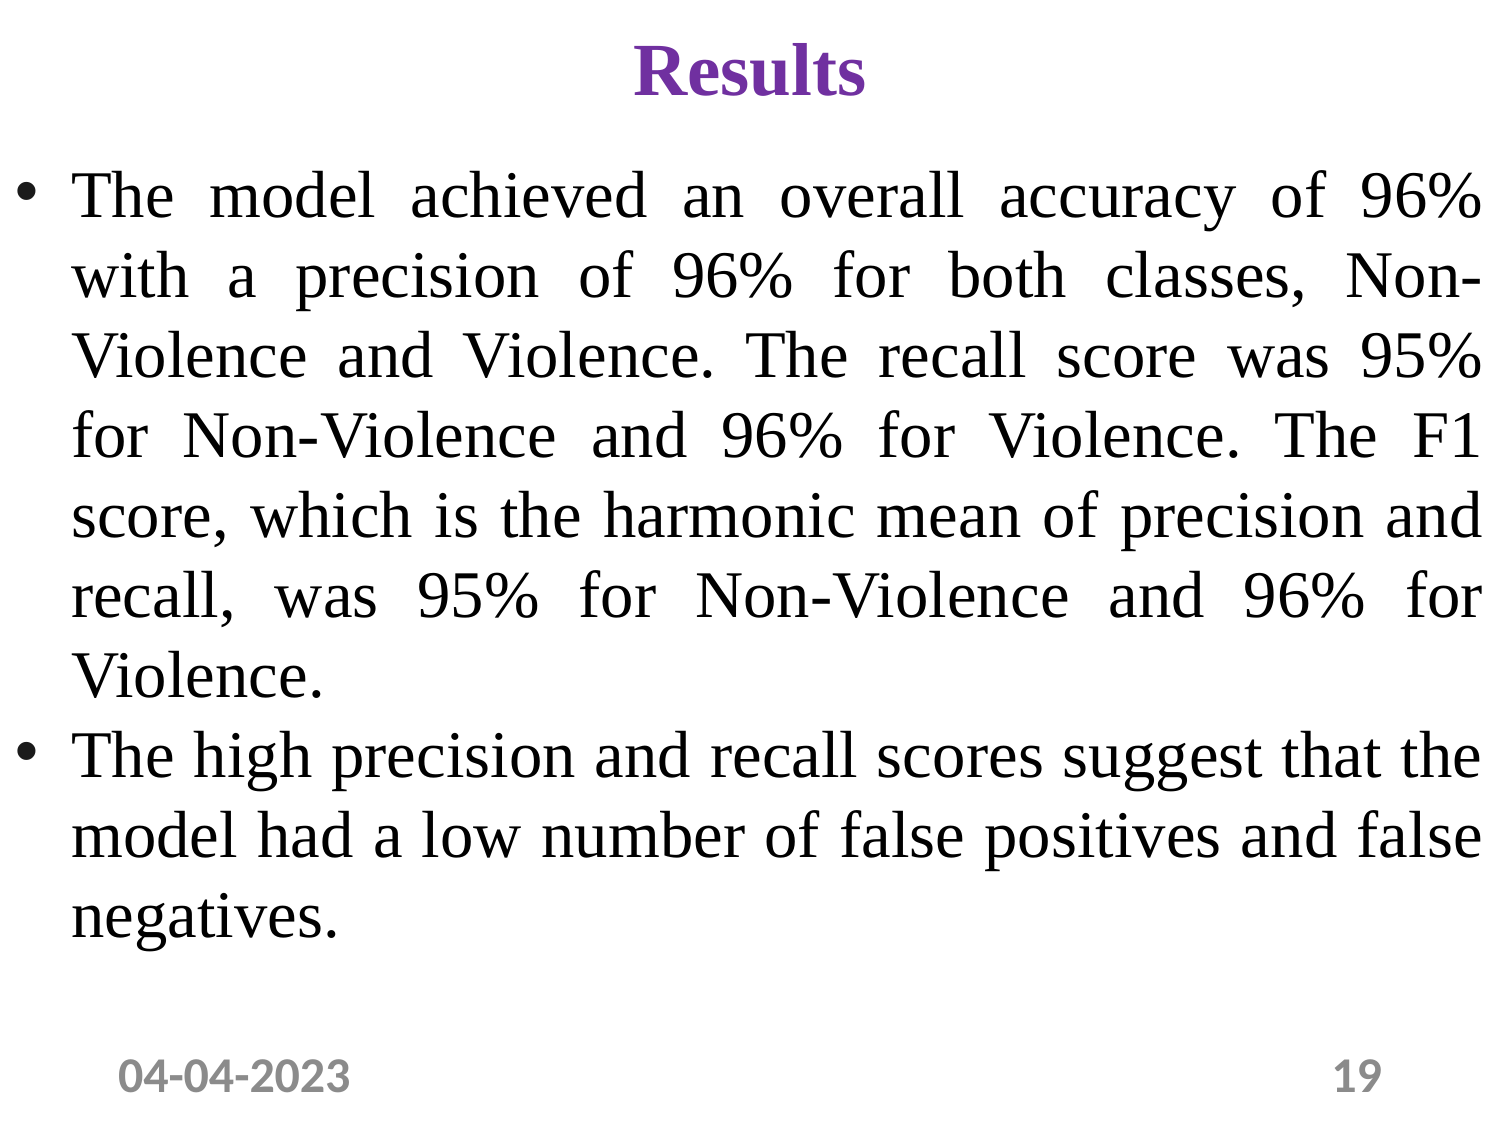

# Results
The model achieved an overall accuracy of 96% with a precision of 96% for both classes, Non-Violence and Violence. The recall score was 95% for Non-Violence and 96% for Violence. The F1 score, which is the harmonic mean of precision and recall, was 95% for Non-Violence and 96% for Violence.
The high precision and recall scores suggest that the model had a low number of false positives and false negatives.
04-04-2023
19